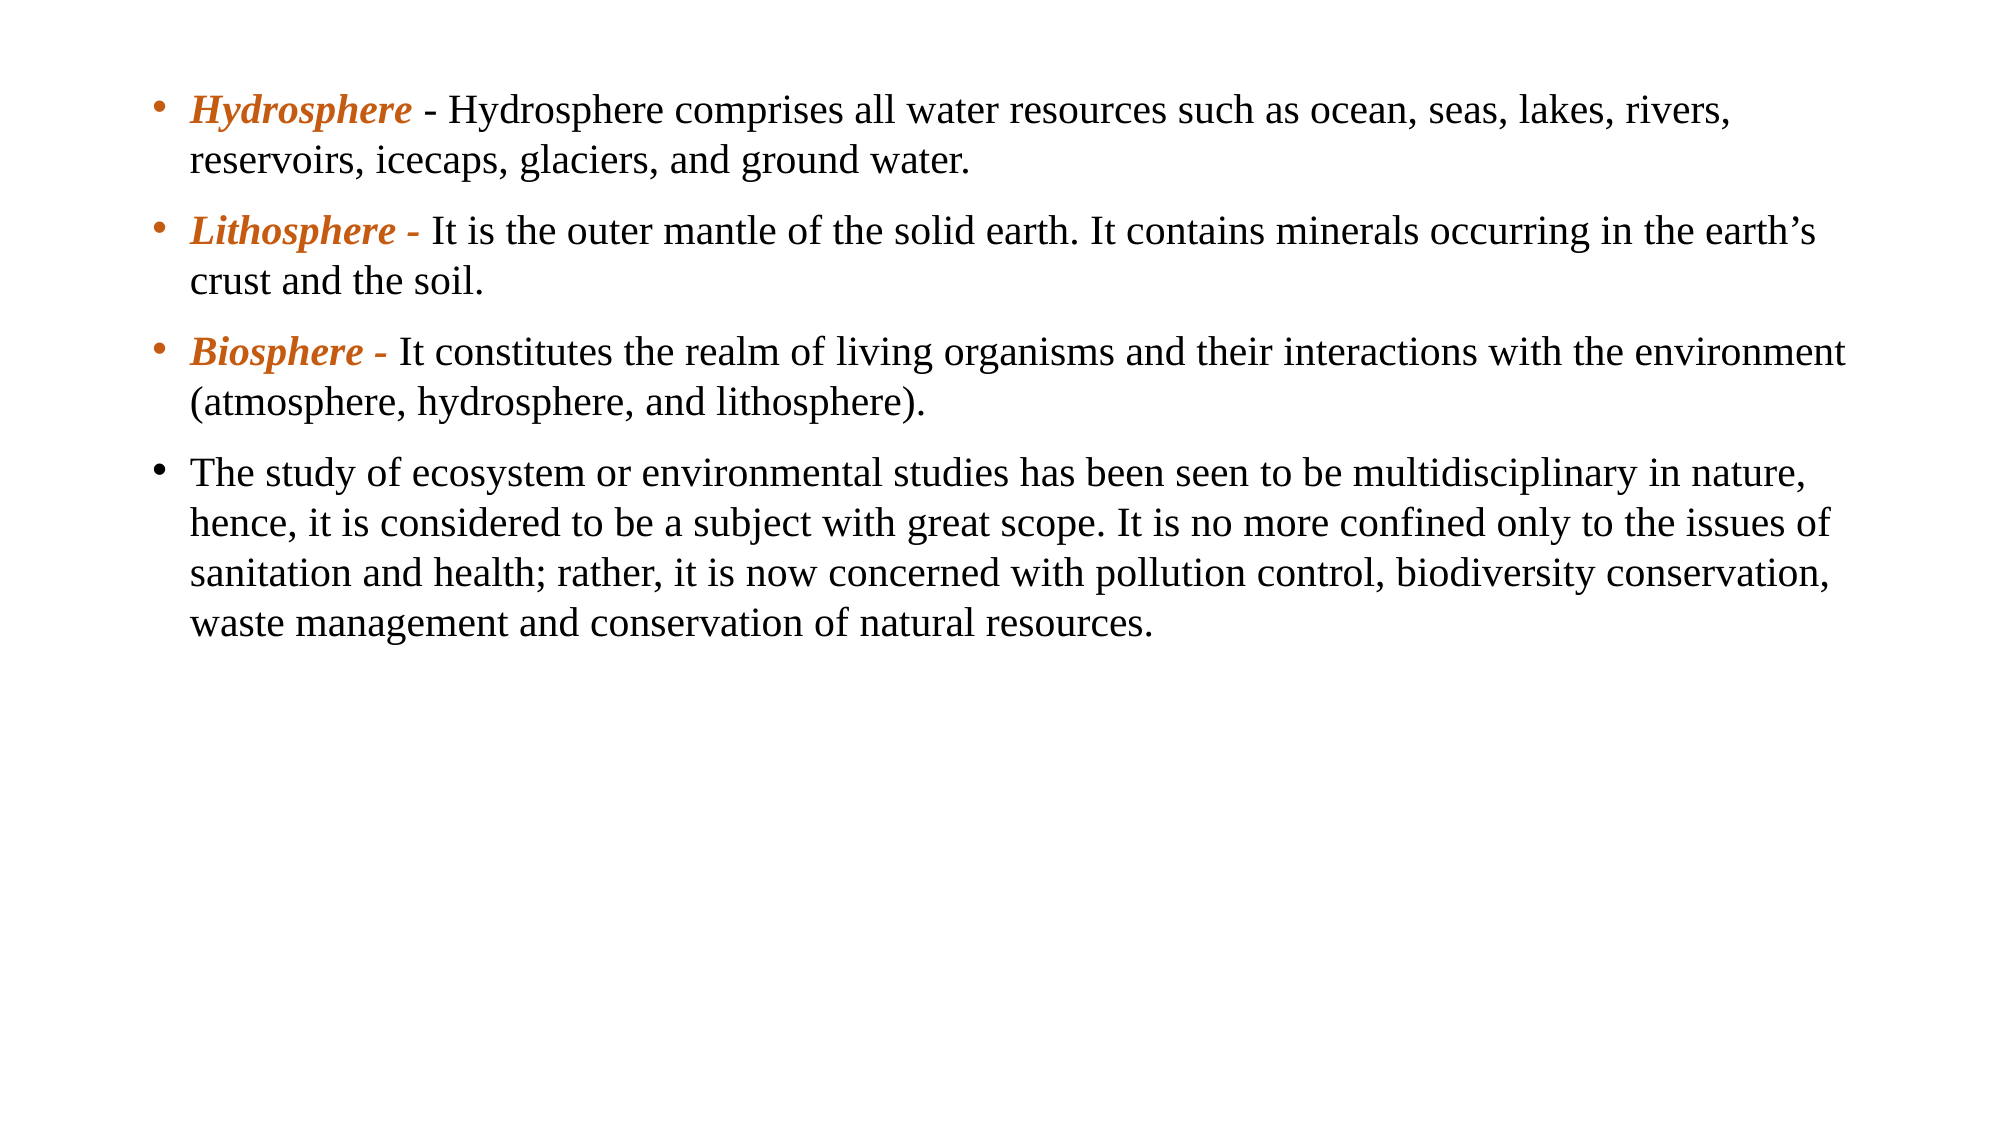

Hydrosphere - Hydrosphere comprises all water resources such as ocean, seas, lakes, rivers, reservoirs, icecaps, glaciers, and ground water.
Lithosphere - It is the outer mantle of the solid earth. It contains minerals occurring in the earth’s crust and the soil.
Biosphere - It constitutes the realm of living organisms and their interactions with the environment (atmosphere, hydrosphere, and lithosphere).
The study of ecosystem or environmental studies has been seen to be multidisciplinary in nature, hence, it is considered to be a subject with great scope. It is no more confined only to the issues of sanitation and health; rather, it is now concerned with pollution control, biodiversity conservation, waste management and conservation of natural resources.